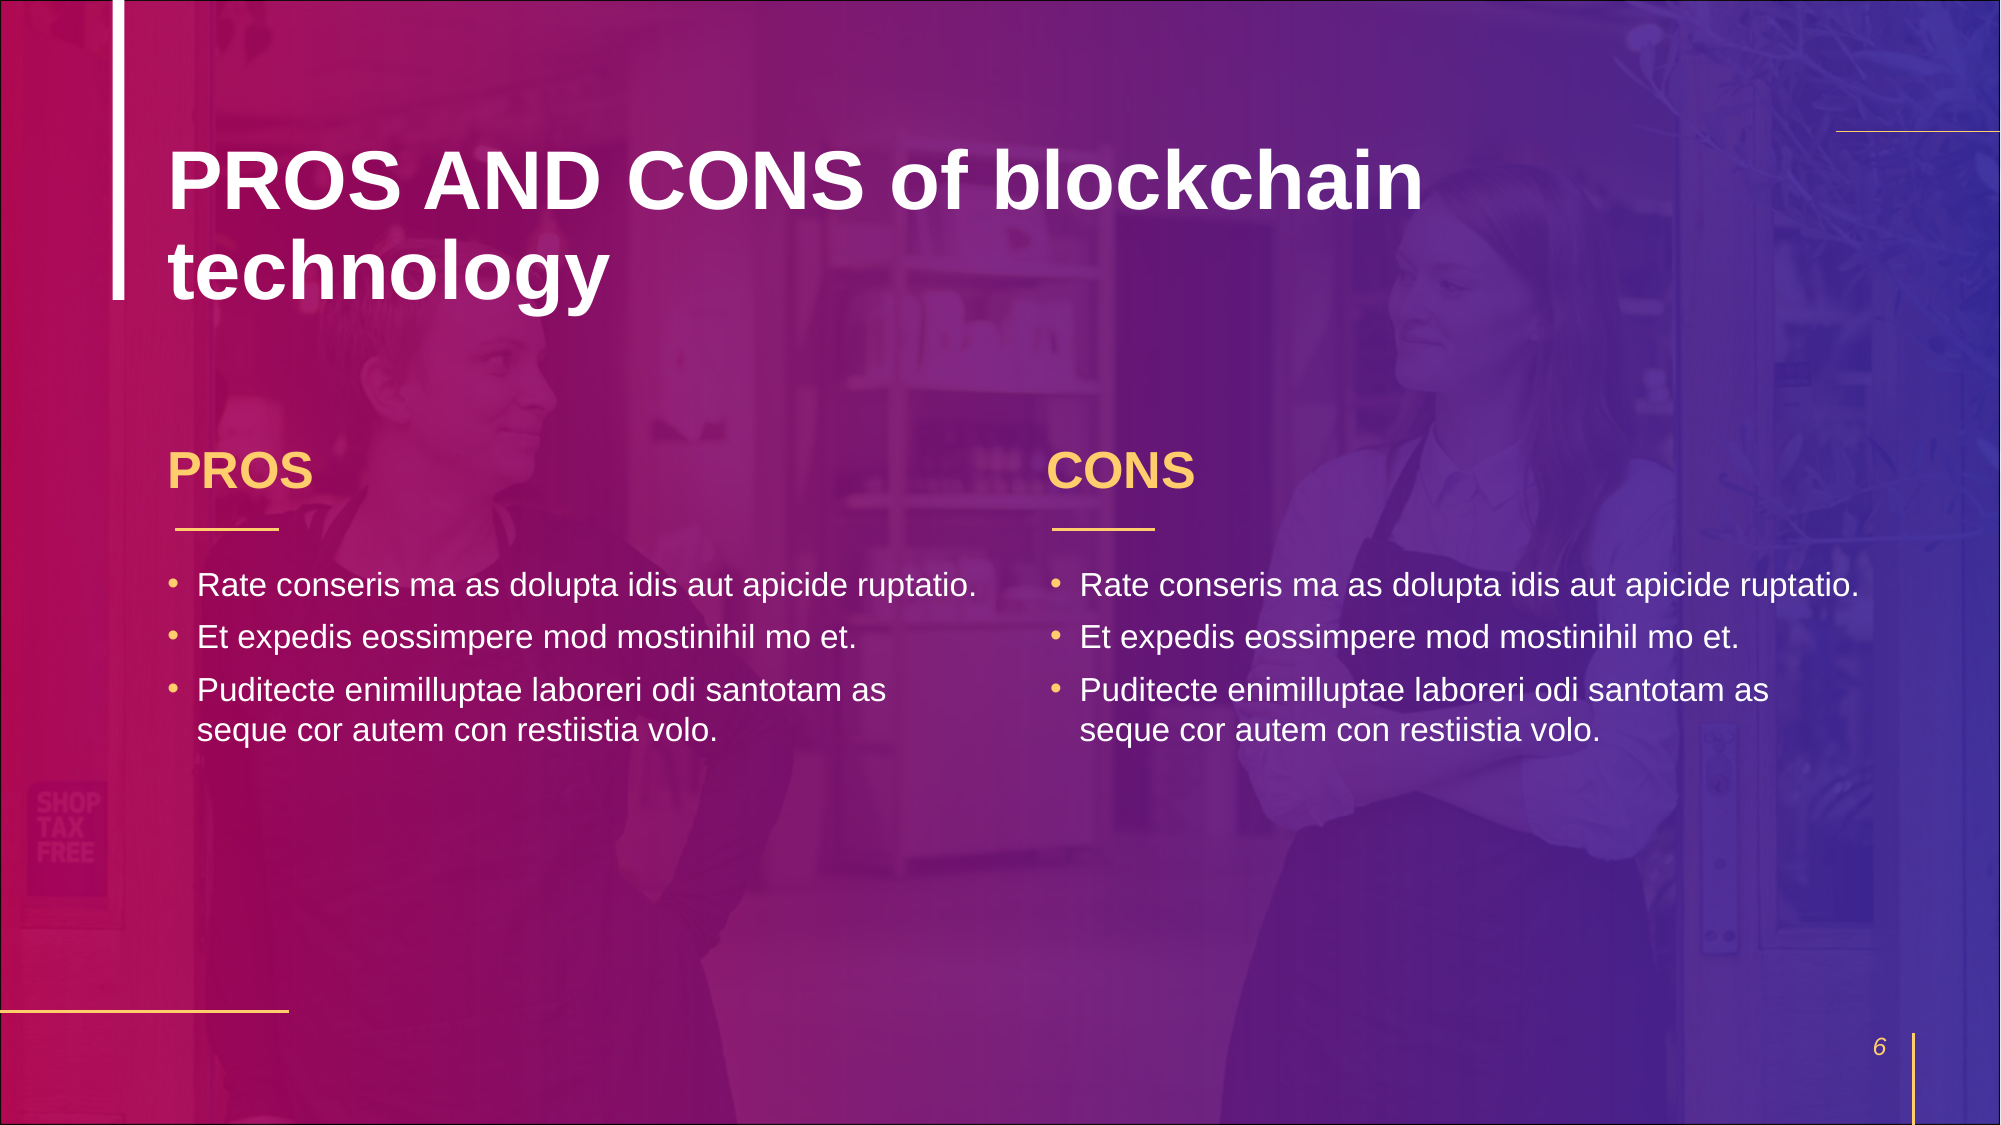

# PROS AND CONS of blockchain technology
PROS
CONS
Rate conseris ma as dolupta idis aut apicide ruptatio.
Et expedis eossimpere mod mostinihil mo et.
Puditecte enimilluptae laboreri odi santotam as seque cor autem con restiistia volo.
Rate conseris ma as dolupta idis aut apicide ruptatio.
Et expedis eossimpere mod mostinihil mo et.
Puditecte enimilluptae laboreri odi santotam as seque cor autem con restiistia volo.
6